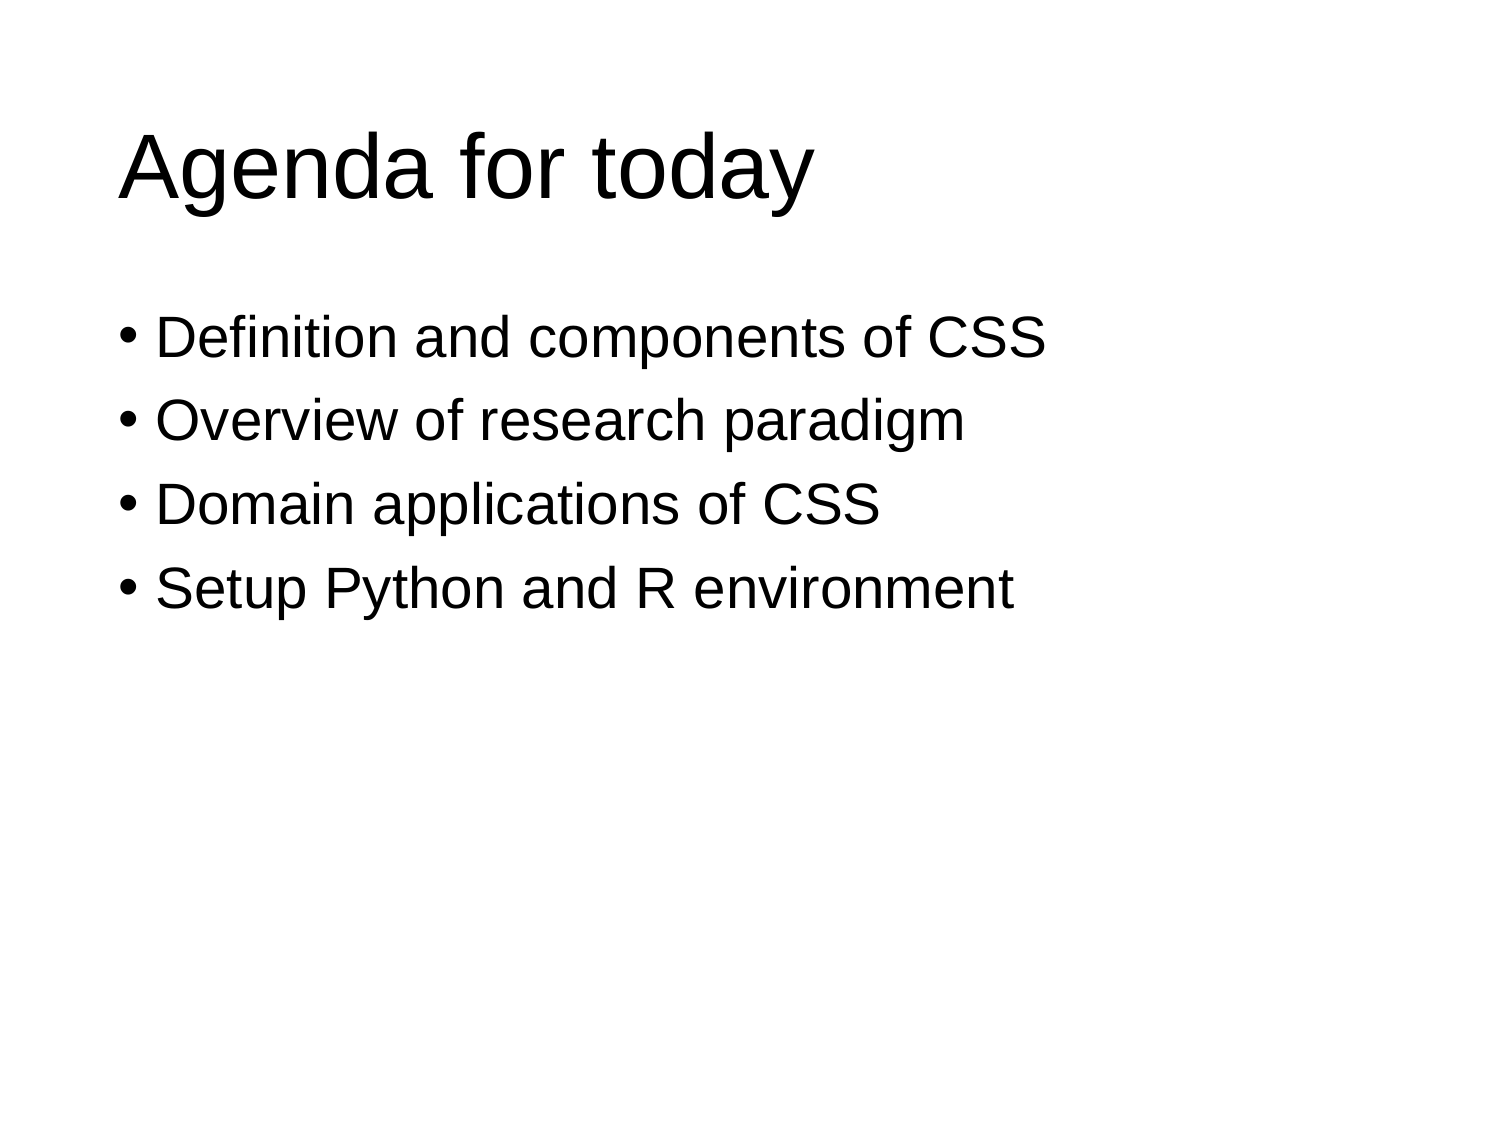

# Agenda for today
Definition and components of CSS
Overview of research paradigm
Domain applications of CSS
Setup Python and R environment